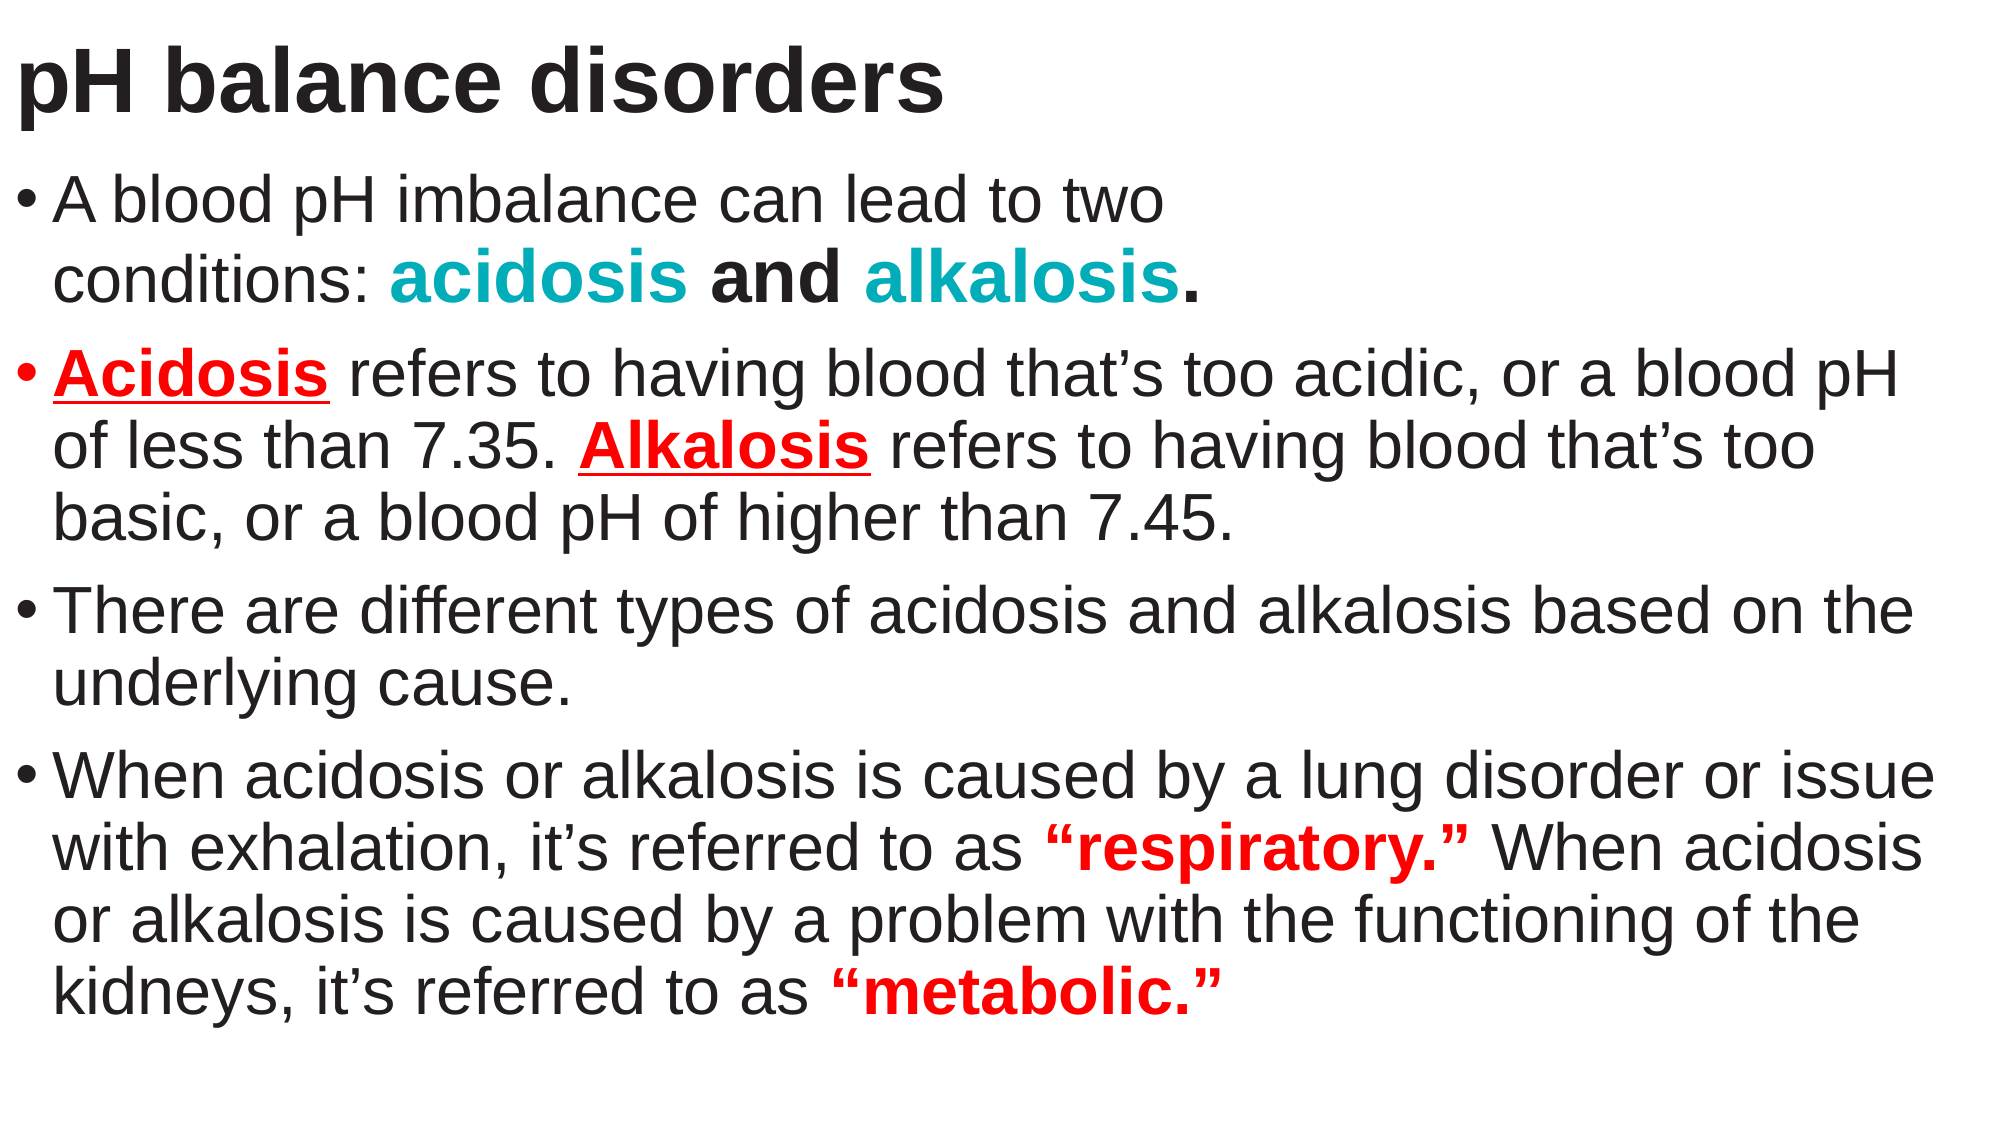

# pH balance disorders
A blood pH imbalance can lead to two conditions: acidosis and alkalosis.
Acidosis refers to having blood that’s too acidic, or a blood pH of less than 7.35. Alkalosis refers to having blood that’s too basic, or a blood pH of higher than 7.45.
There are different types of acidosis and alkalosis based on the underlying cause.
When acidosis or alkalosis is caused by a lung disorder or issue with exhalation, it’s referred to as “respiratory.” When acidosis or alkalosis is caused by a problem with the functioning of the kidneys, it’s referred to as “metabolic.”